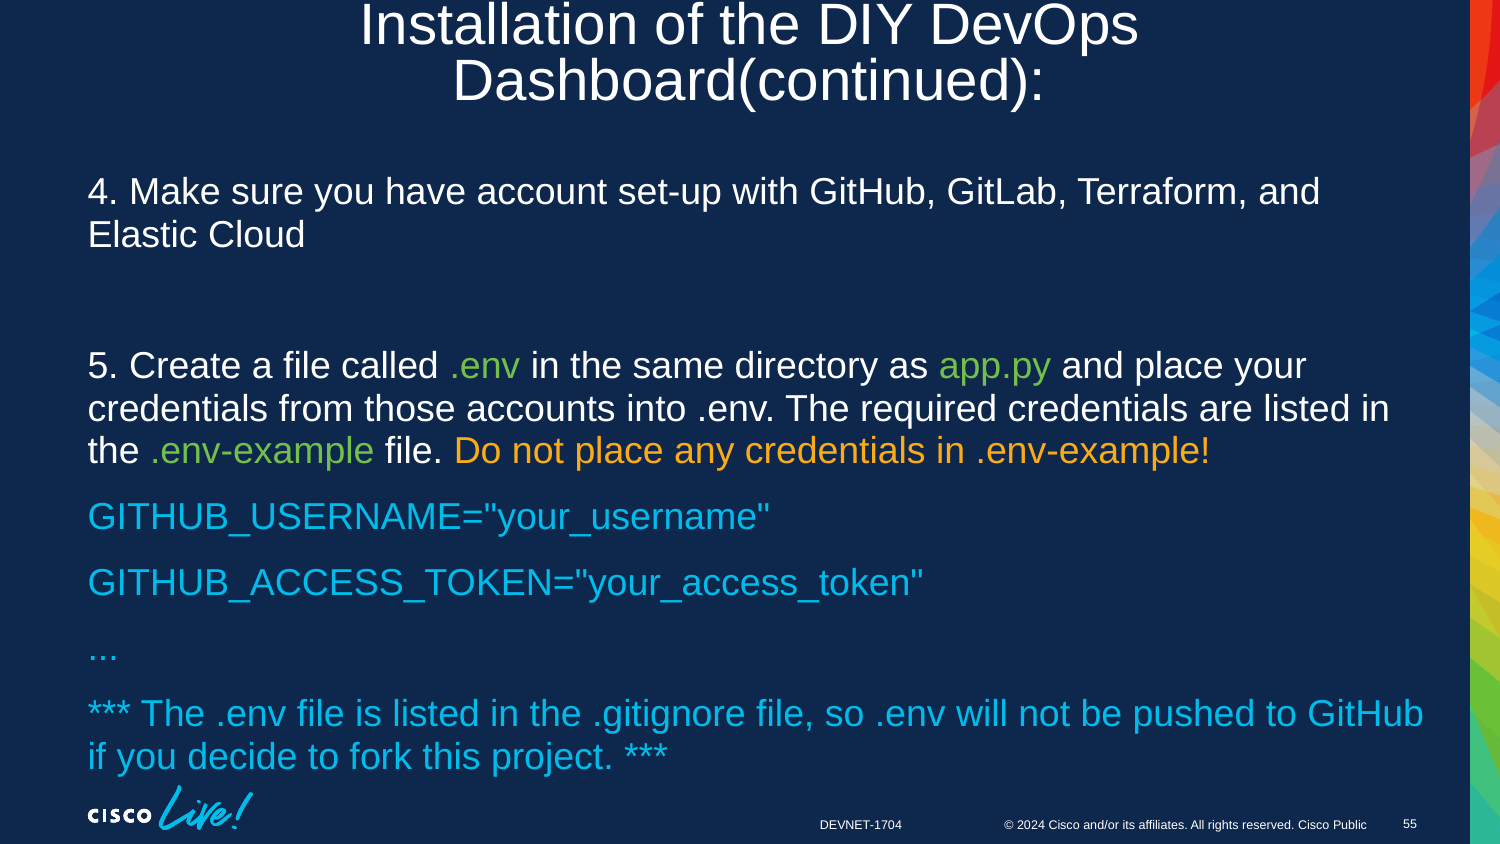

# Installation of the DIY DevOps Dashboard(continued):
4. Make sure you have account set-up with GitHub, GitLab, Terraform, and Elastic Cloud

5. Create a file called .env in the same directory as app.py and place your credentials from those accounts into .env. The required credentials are listed in the .env-example file. Do not place any credentials in .env-example!
GITHUB_USERNAME="your_username"
GITHUB_ACCESS_TOKEN="your_access_token"
...
*** The .env file is listed in the .gitignore file, so .env will not be pushed to GitHub if you decide to fork this project. ***
55
DEVNET-1704